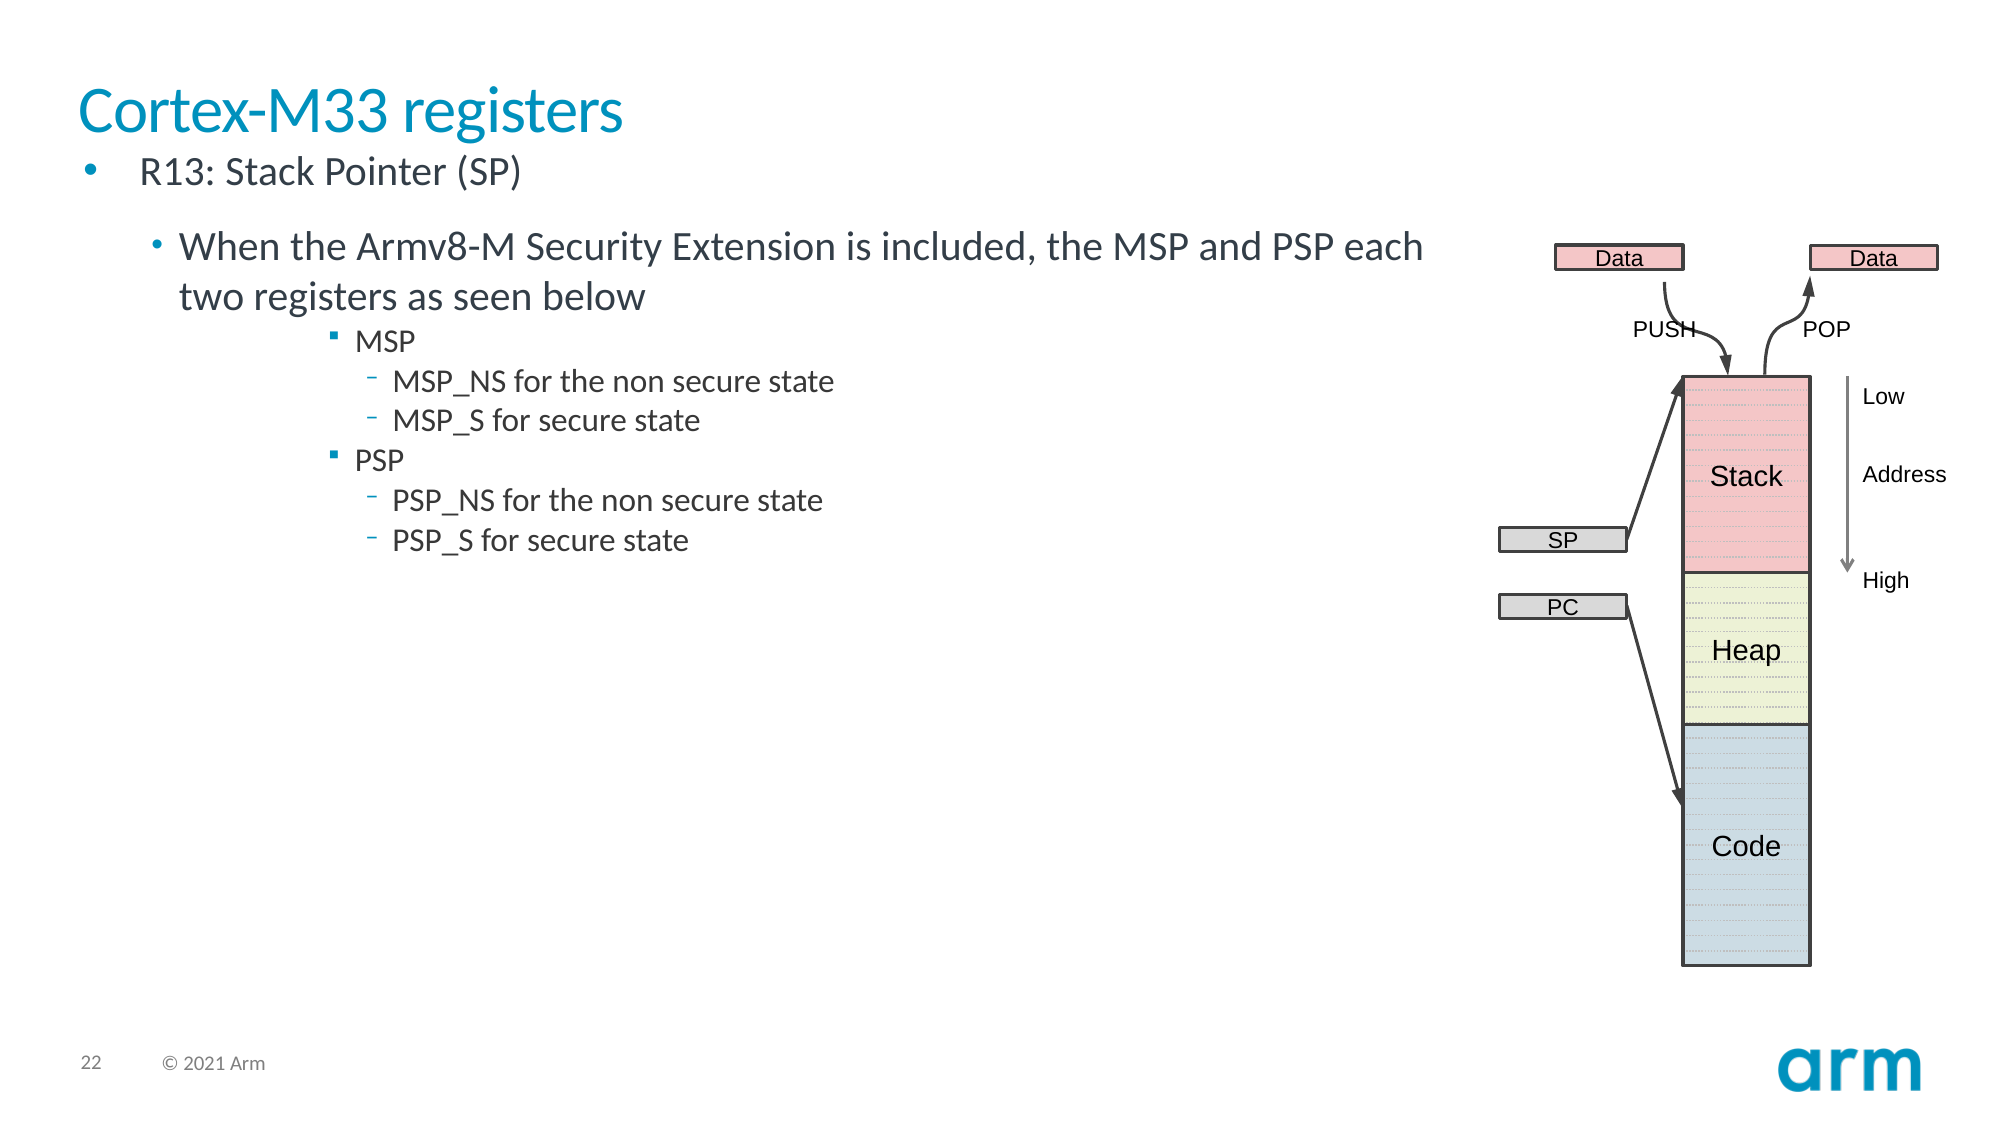

# Cortex-M33 registers
R13: Stack Pointer (SP)
When the Armv8-M Security Extension is included, the MSP and PSP each two registers as seen below
MSP
MSP_NS for the non secure state
MSP_S for secure state
PSP
PSP_NS for the non secure state
PSP_S for secure state

Data
Data
PUSH
POP

Low
Stack
Address
SP
High
Heap

PC

Code